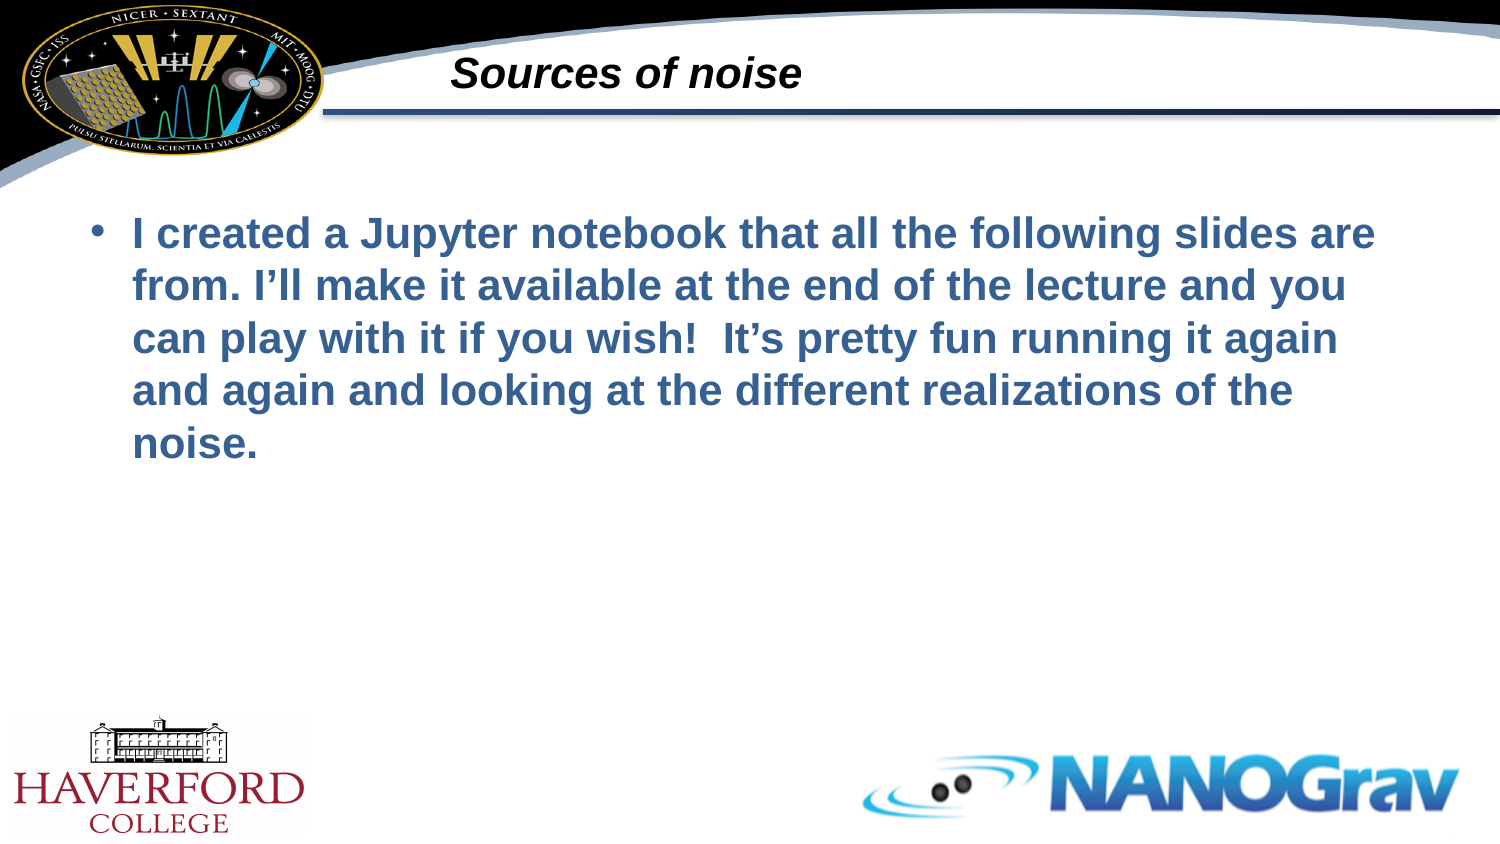

# Sources of noise
I created a Jupyter notebook that all the following slides are from. I’ll make it available at the end of the lecture and you can play with it if you wish!  It’s pretty fun running it again and again and looking at the different realizations of the noise.